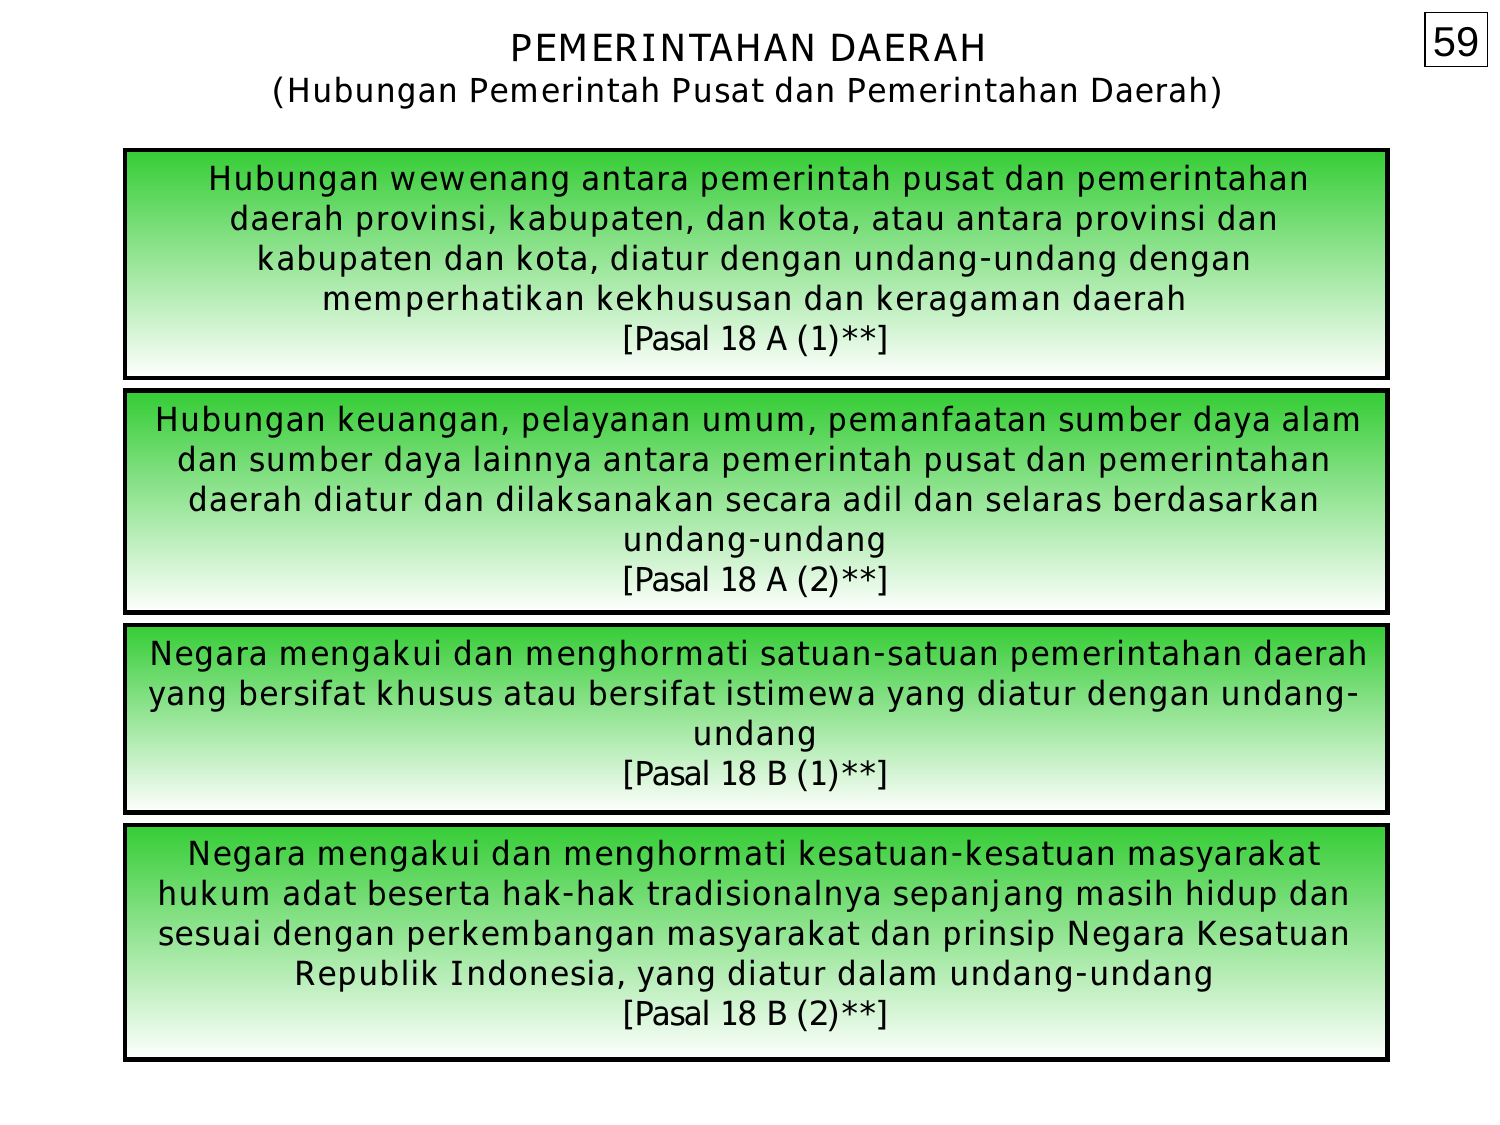

59
PEMERINTAHAN DAERAH
(Hubungan Pemerintah Pusat dan Pemerintahan Daerah)
 Hubungan wewenang antara pemerintah pusat dan pemerintahan daerah provinsi, kabupaten, dan kota, atau antara provinsi dan kabupaten dan kota, diatur dengan undang-undang dengan memperhatikan kekhususan dan keragaman daerah
[Pasal 18 A (1)**]
 Hubungan keuangan, pelayanan umum, pemanfaatan sumber daya alam dan sumber daya lainnya antara pemerintah pusat dan pemerintahan daerah diatur dan dilaksanakan secara adil dan selaras berdasarkan undang-undang
[Pasal 18 A (2)**]
 Negara mengakui dan menghormati satuan-satuan pemerintahan daerah yang bersifat khusus atau bersifat istimewa yang diatur dengan undang-undang
[Pasal 18 B (1)**]
Negara mengakui dan menghormati kesatuan-kesatuan masyarakat hukum adat beserta hak-hak tradisionalnya sepanjang masih hidup dan sesuai dengan perkembangan masyarakat dan prinsip Negara Kesatuan Republik Indonesia, yang diatur dalam undang-undang
[Pasal 18 B (2)**]